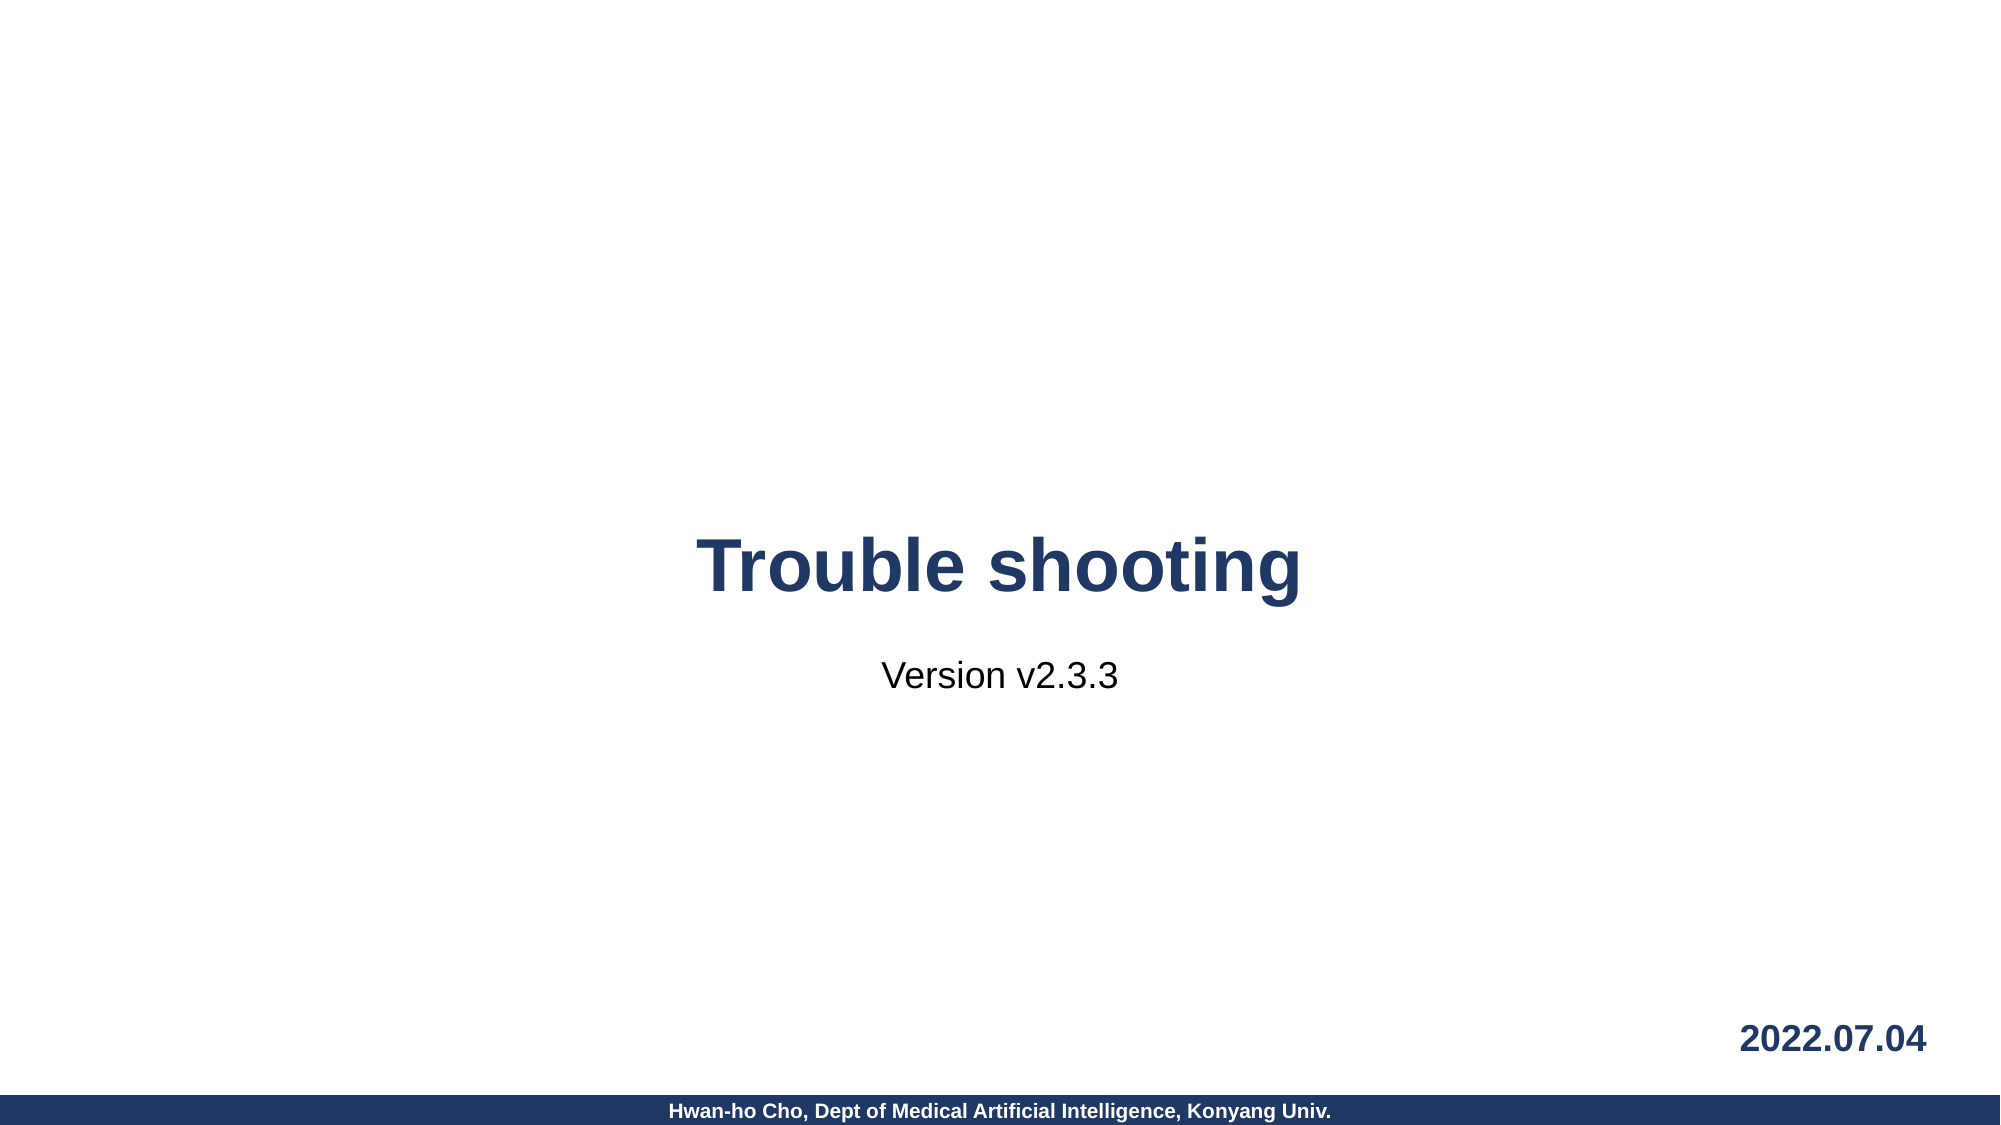

Trouble shooting
Version v2.3.3
2022.07.04
Hwan-ho Cho, Dept of Medical Artificial Intelligence, Konyang Univ.